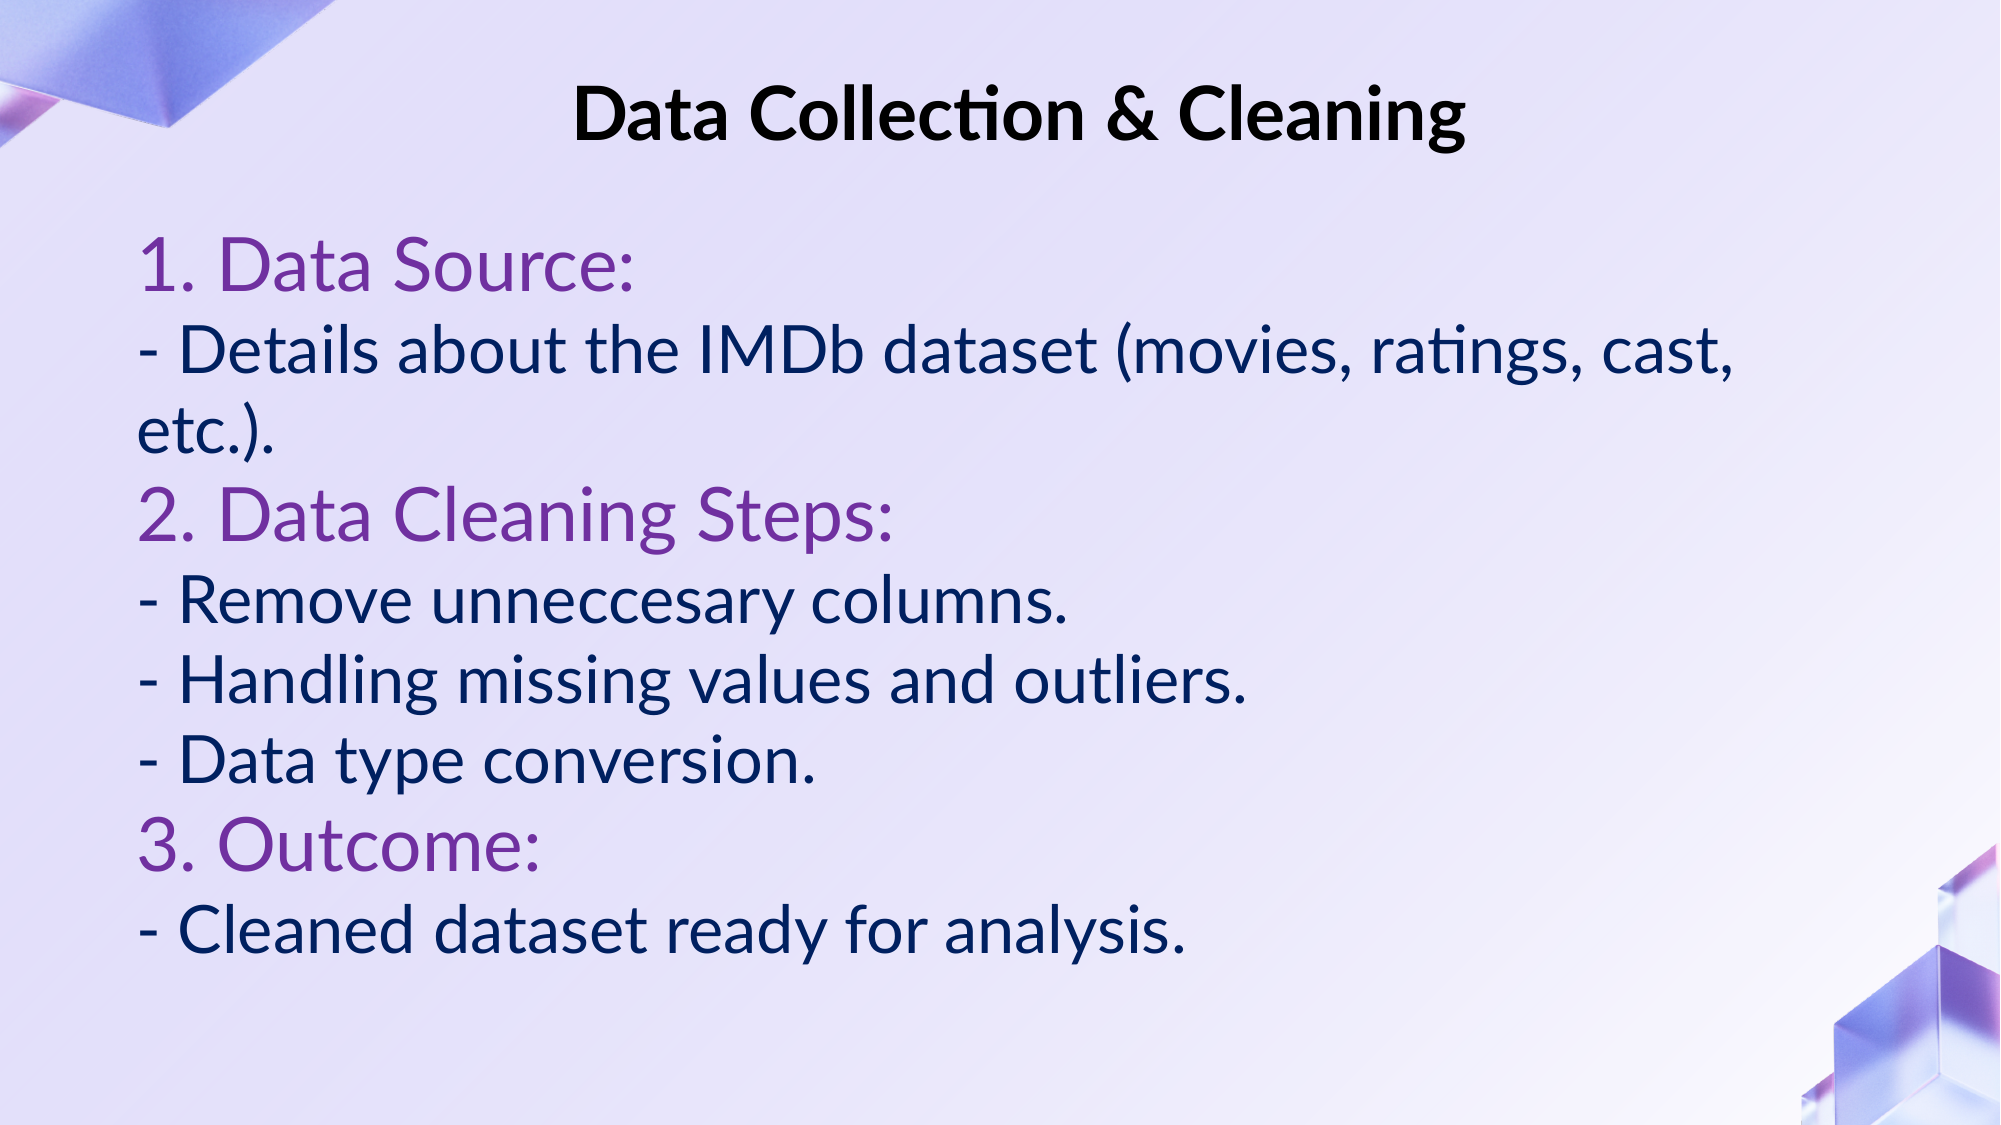

Data Collection & Cleaning
1. Data Source:
- Details about the IMDb dataset (movies, ratings, cast, etc.).
2. Data Cleaning Steps:
- Remove unneccesary columns.
- Handling missing values and outliers.
- Data type conversion.
3. Outcome:
- Cleaned dataset ready for analysis.